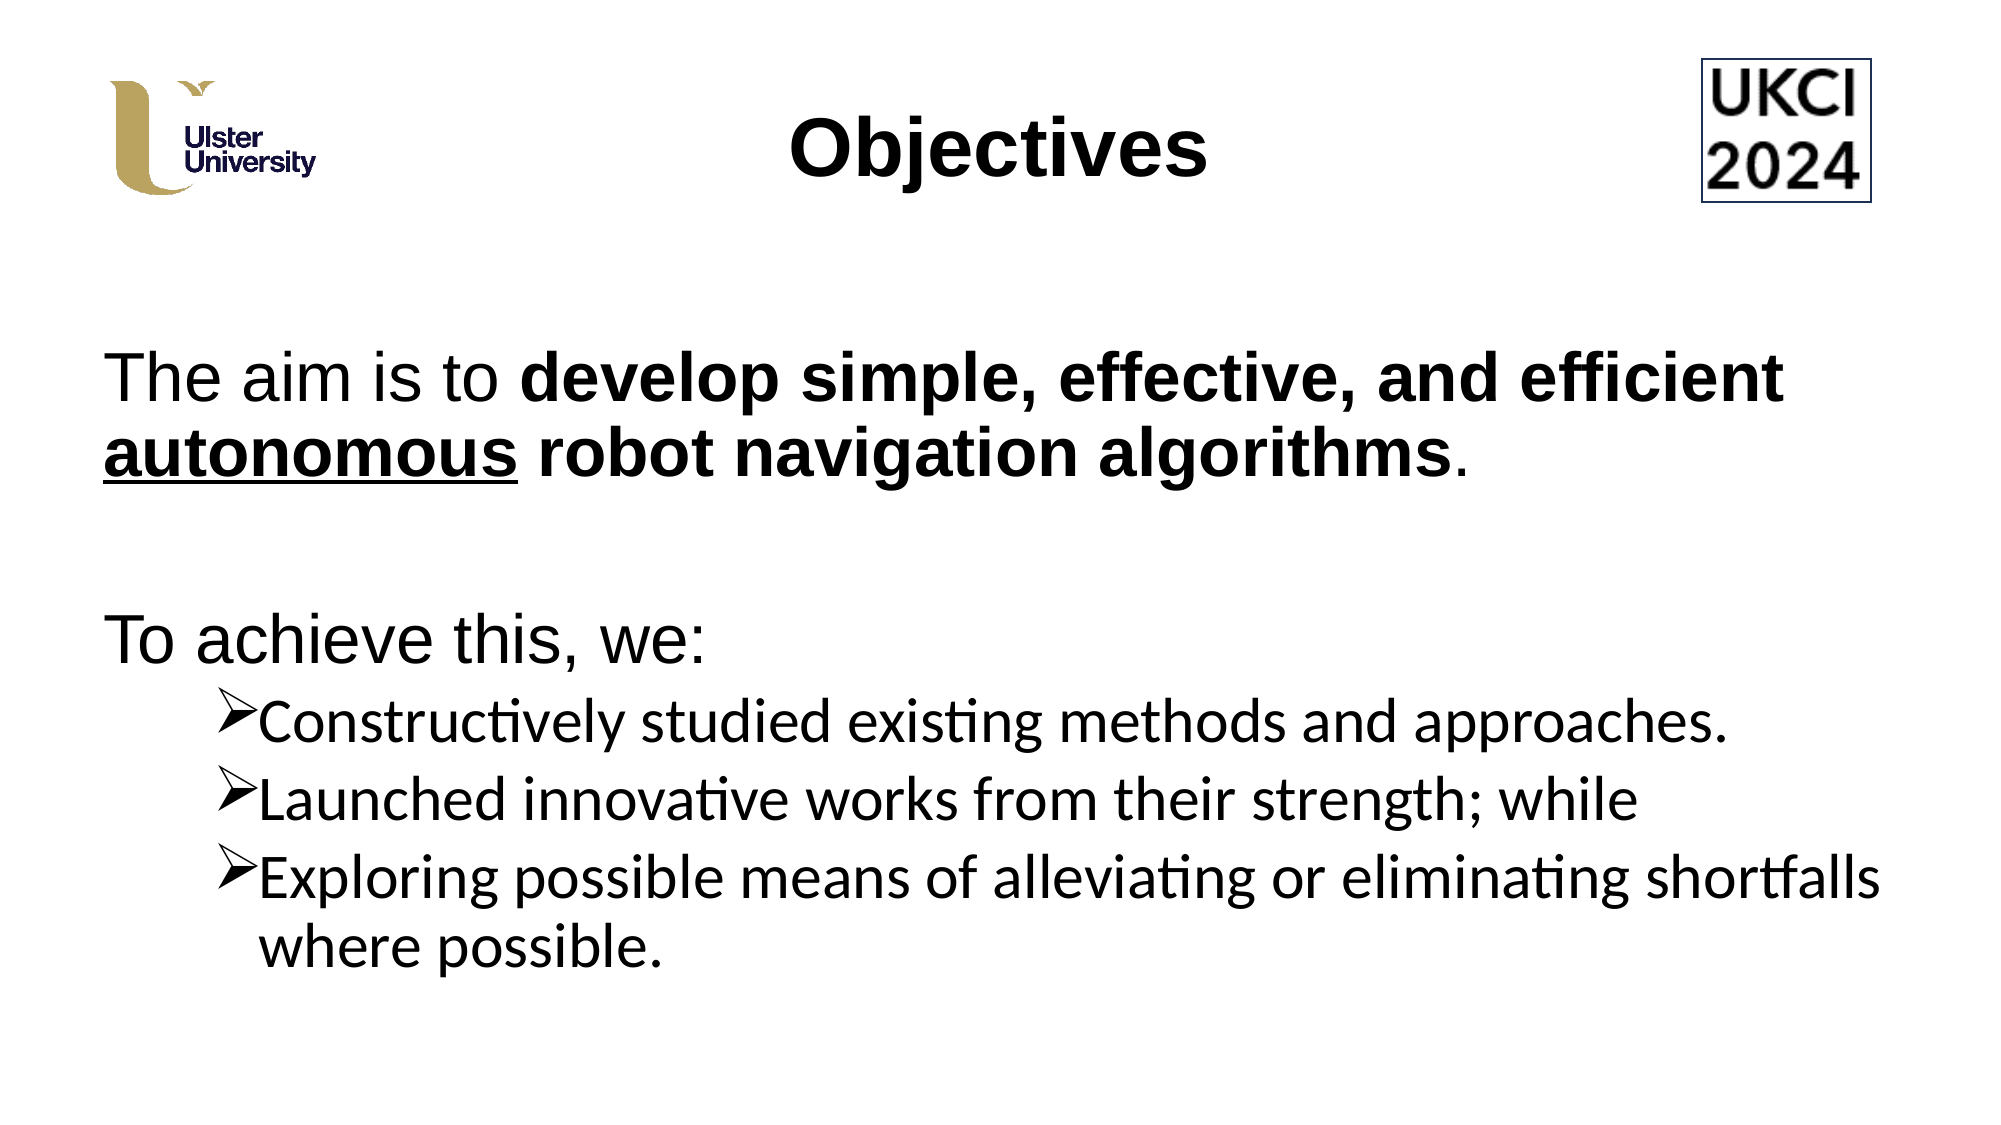

# Objectives
The aim is to develop simple, effective, and efficient autonomous robot navigation algorithms.

To achieve this, we:
Constructively studied existing methods and approaches.
Launched innovative works from their strength; while
Exploring possible means of alleviating or eliminating shortfalls where possible.